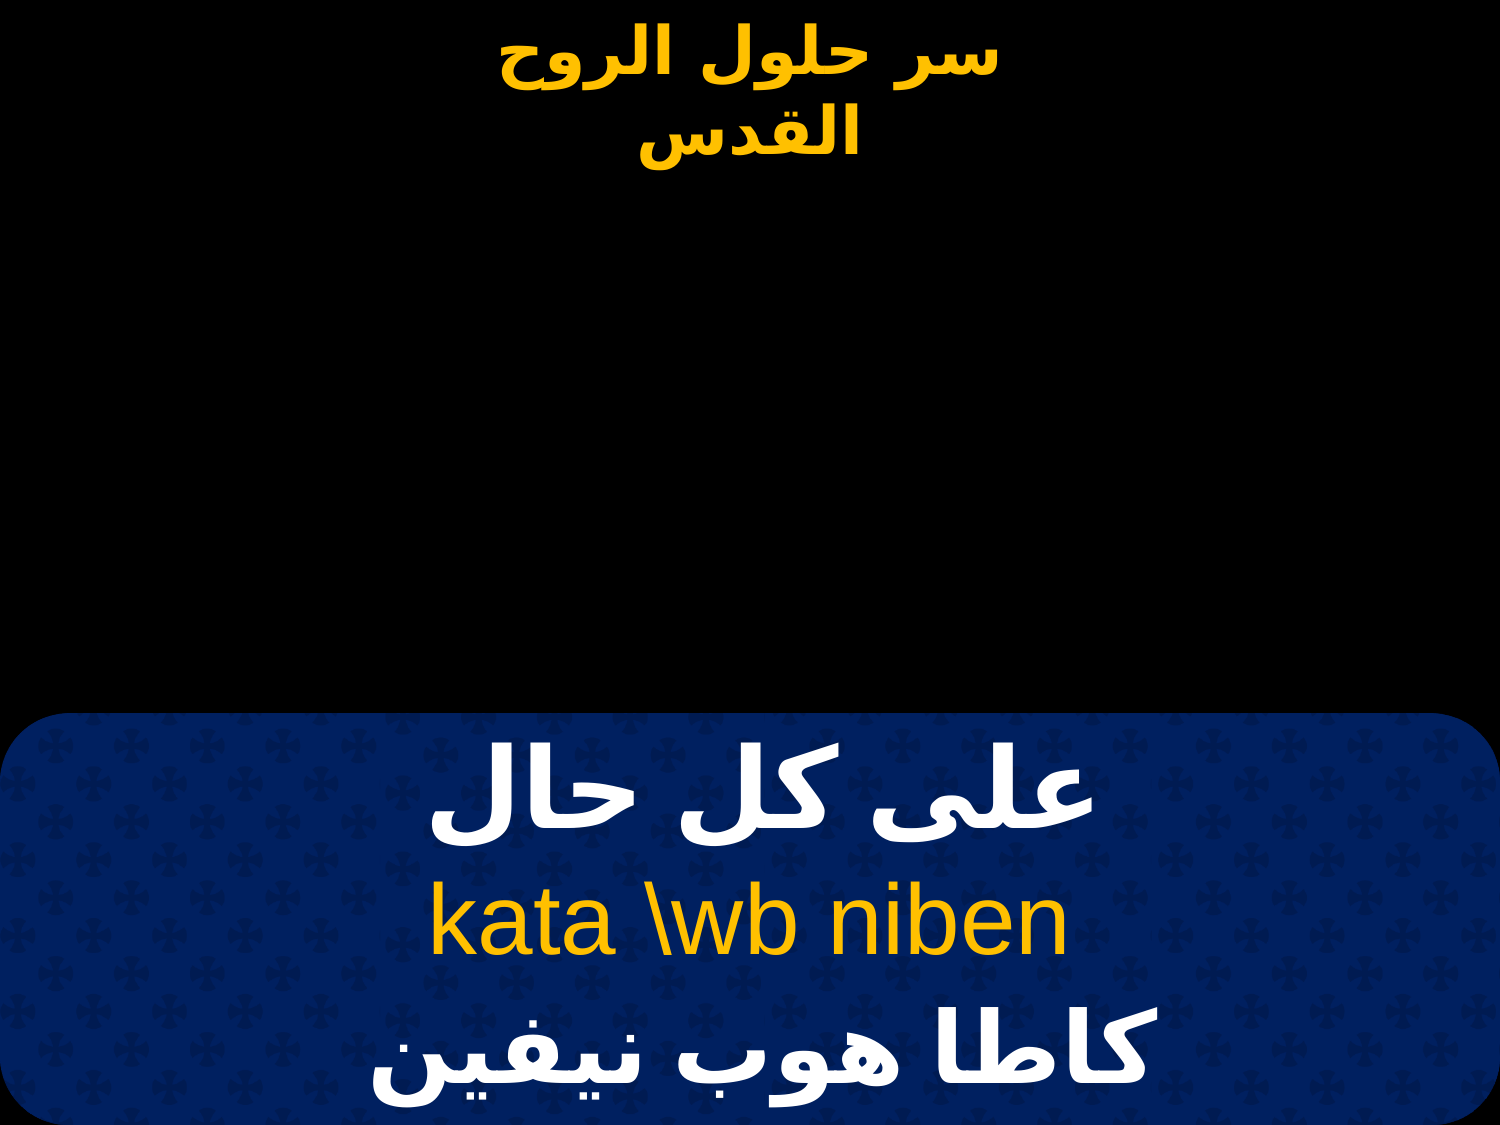

# على كل حال
kata \wb niben
كاطا هوب نيفين